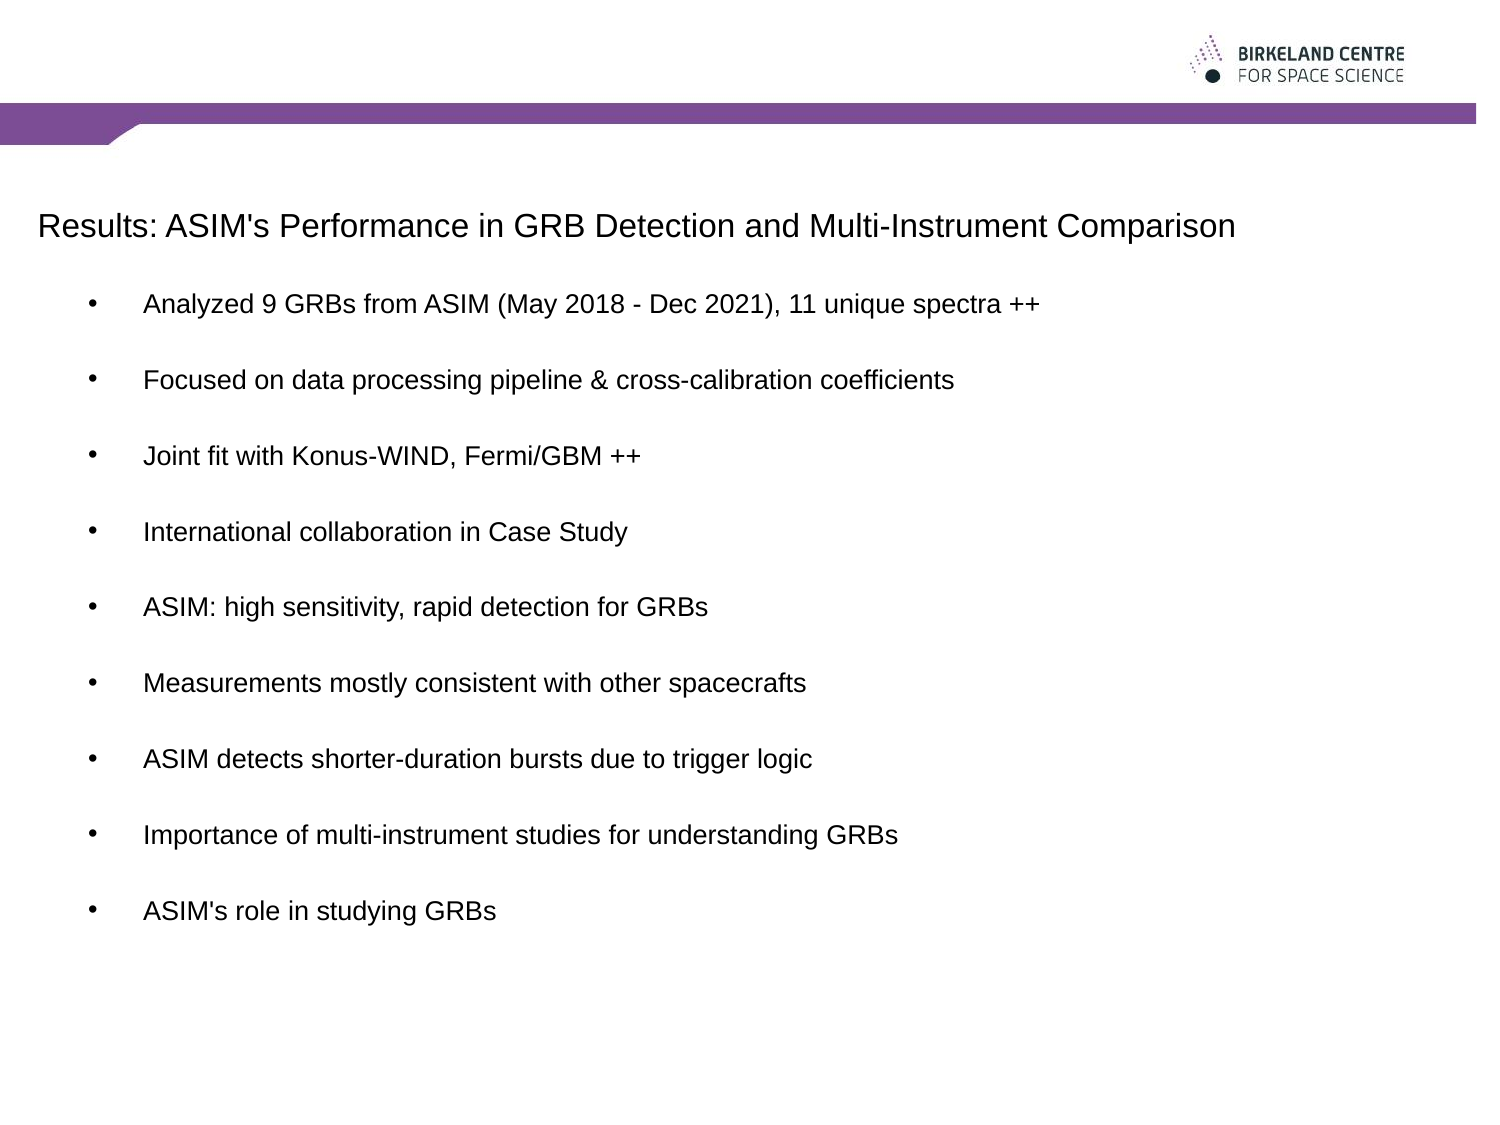

Results: ASIM's Performance in GRB Detection and Multi-Instrument Comparison
Analyzed 9 GRBs from ASIM (May 2018 - Dec 2021), 11 unique spectra ++

Focused on data processing pipeline & cross-calibration coefficients

Joint fit with Konus-WIND, Fermi/GBM ++

International collaboration in Case Study

ASIM: high sensitivity, rapid detection for GRBs

Measurements mostly consistent with other spacecrafts

ASIM detects shorter-duration bursts due to trigger logic

Importance of multi-instrument studies for understanding GRBs

ASIM's role in studying GRBs